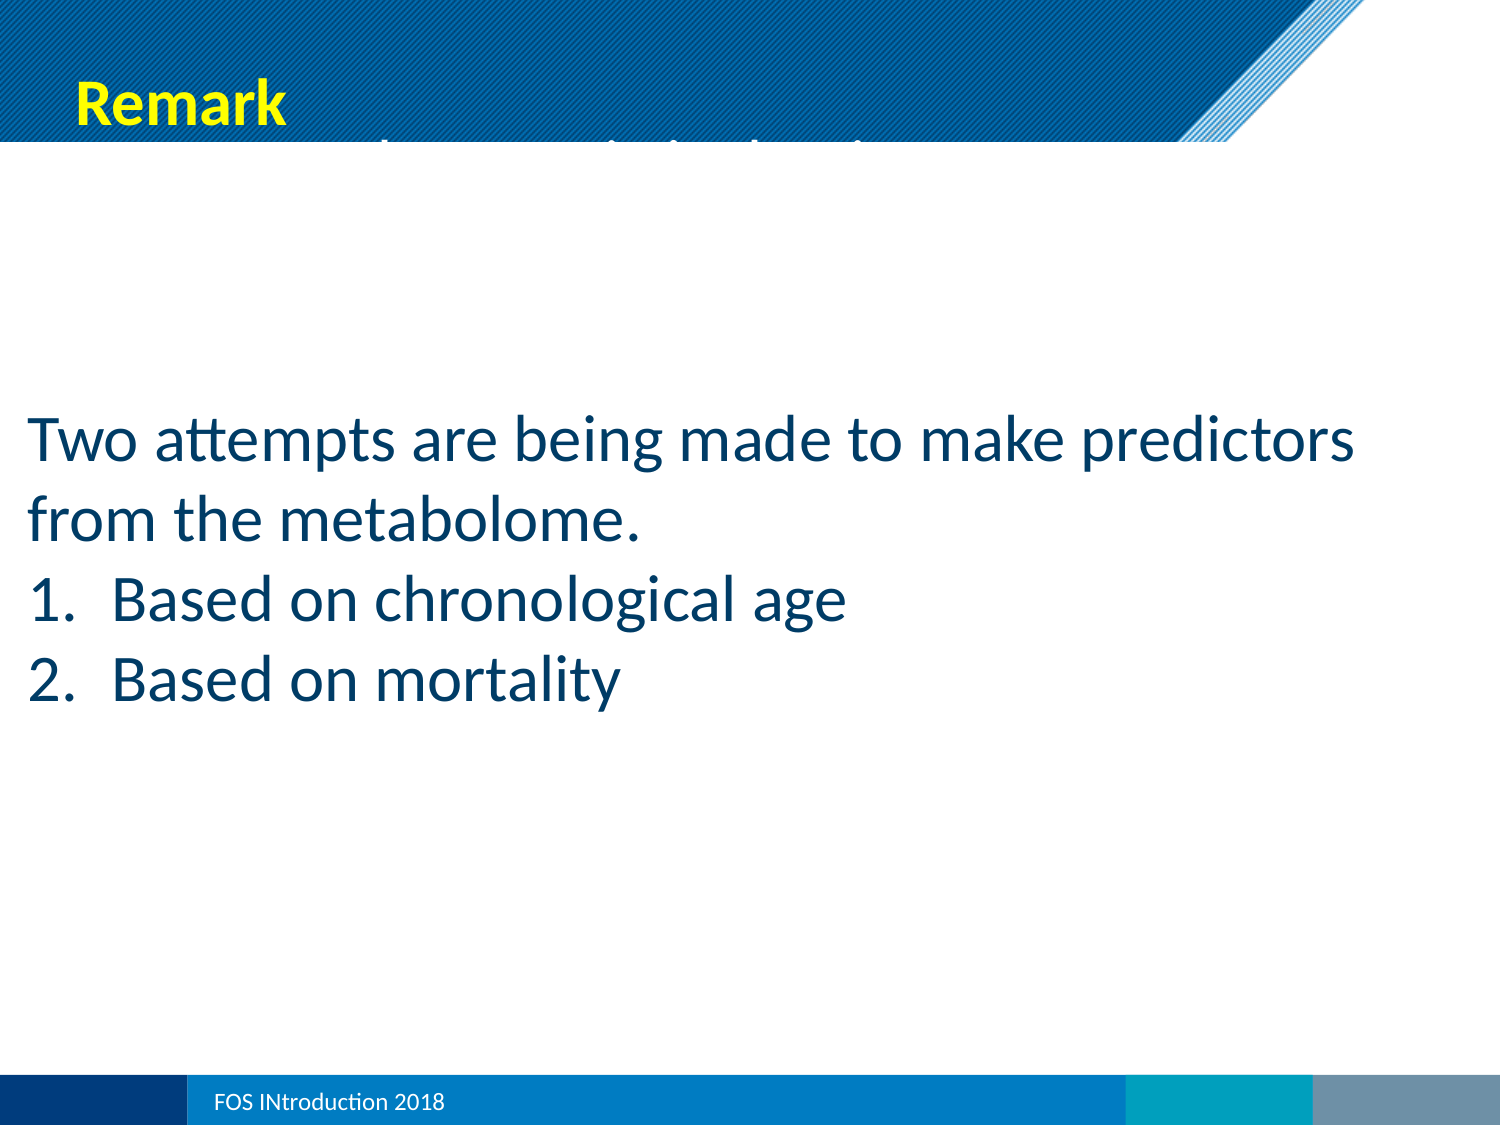

Remark
a characteristic that is objectively measured and evaluated as an indicator of normal biological processes, pathogenic processes, or pharmacologic responses to a therapeutic intervention
Two attempts are being made to make predictors from the metabolome.
Based on chronological age
Based on mortality
FOS INtroduction 2018